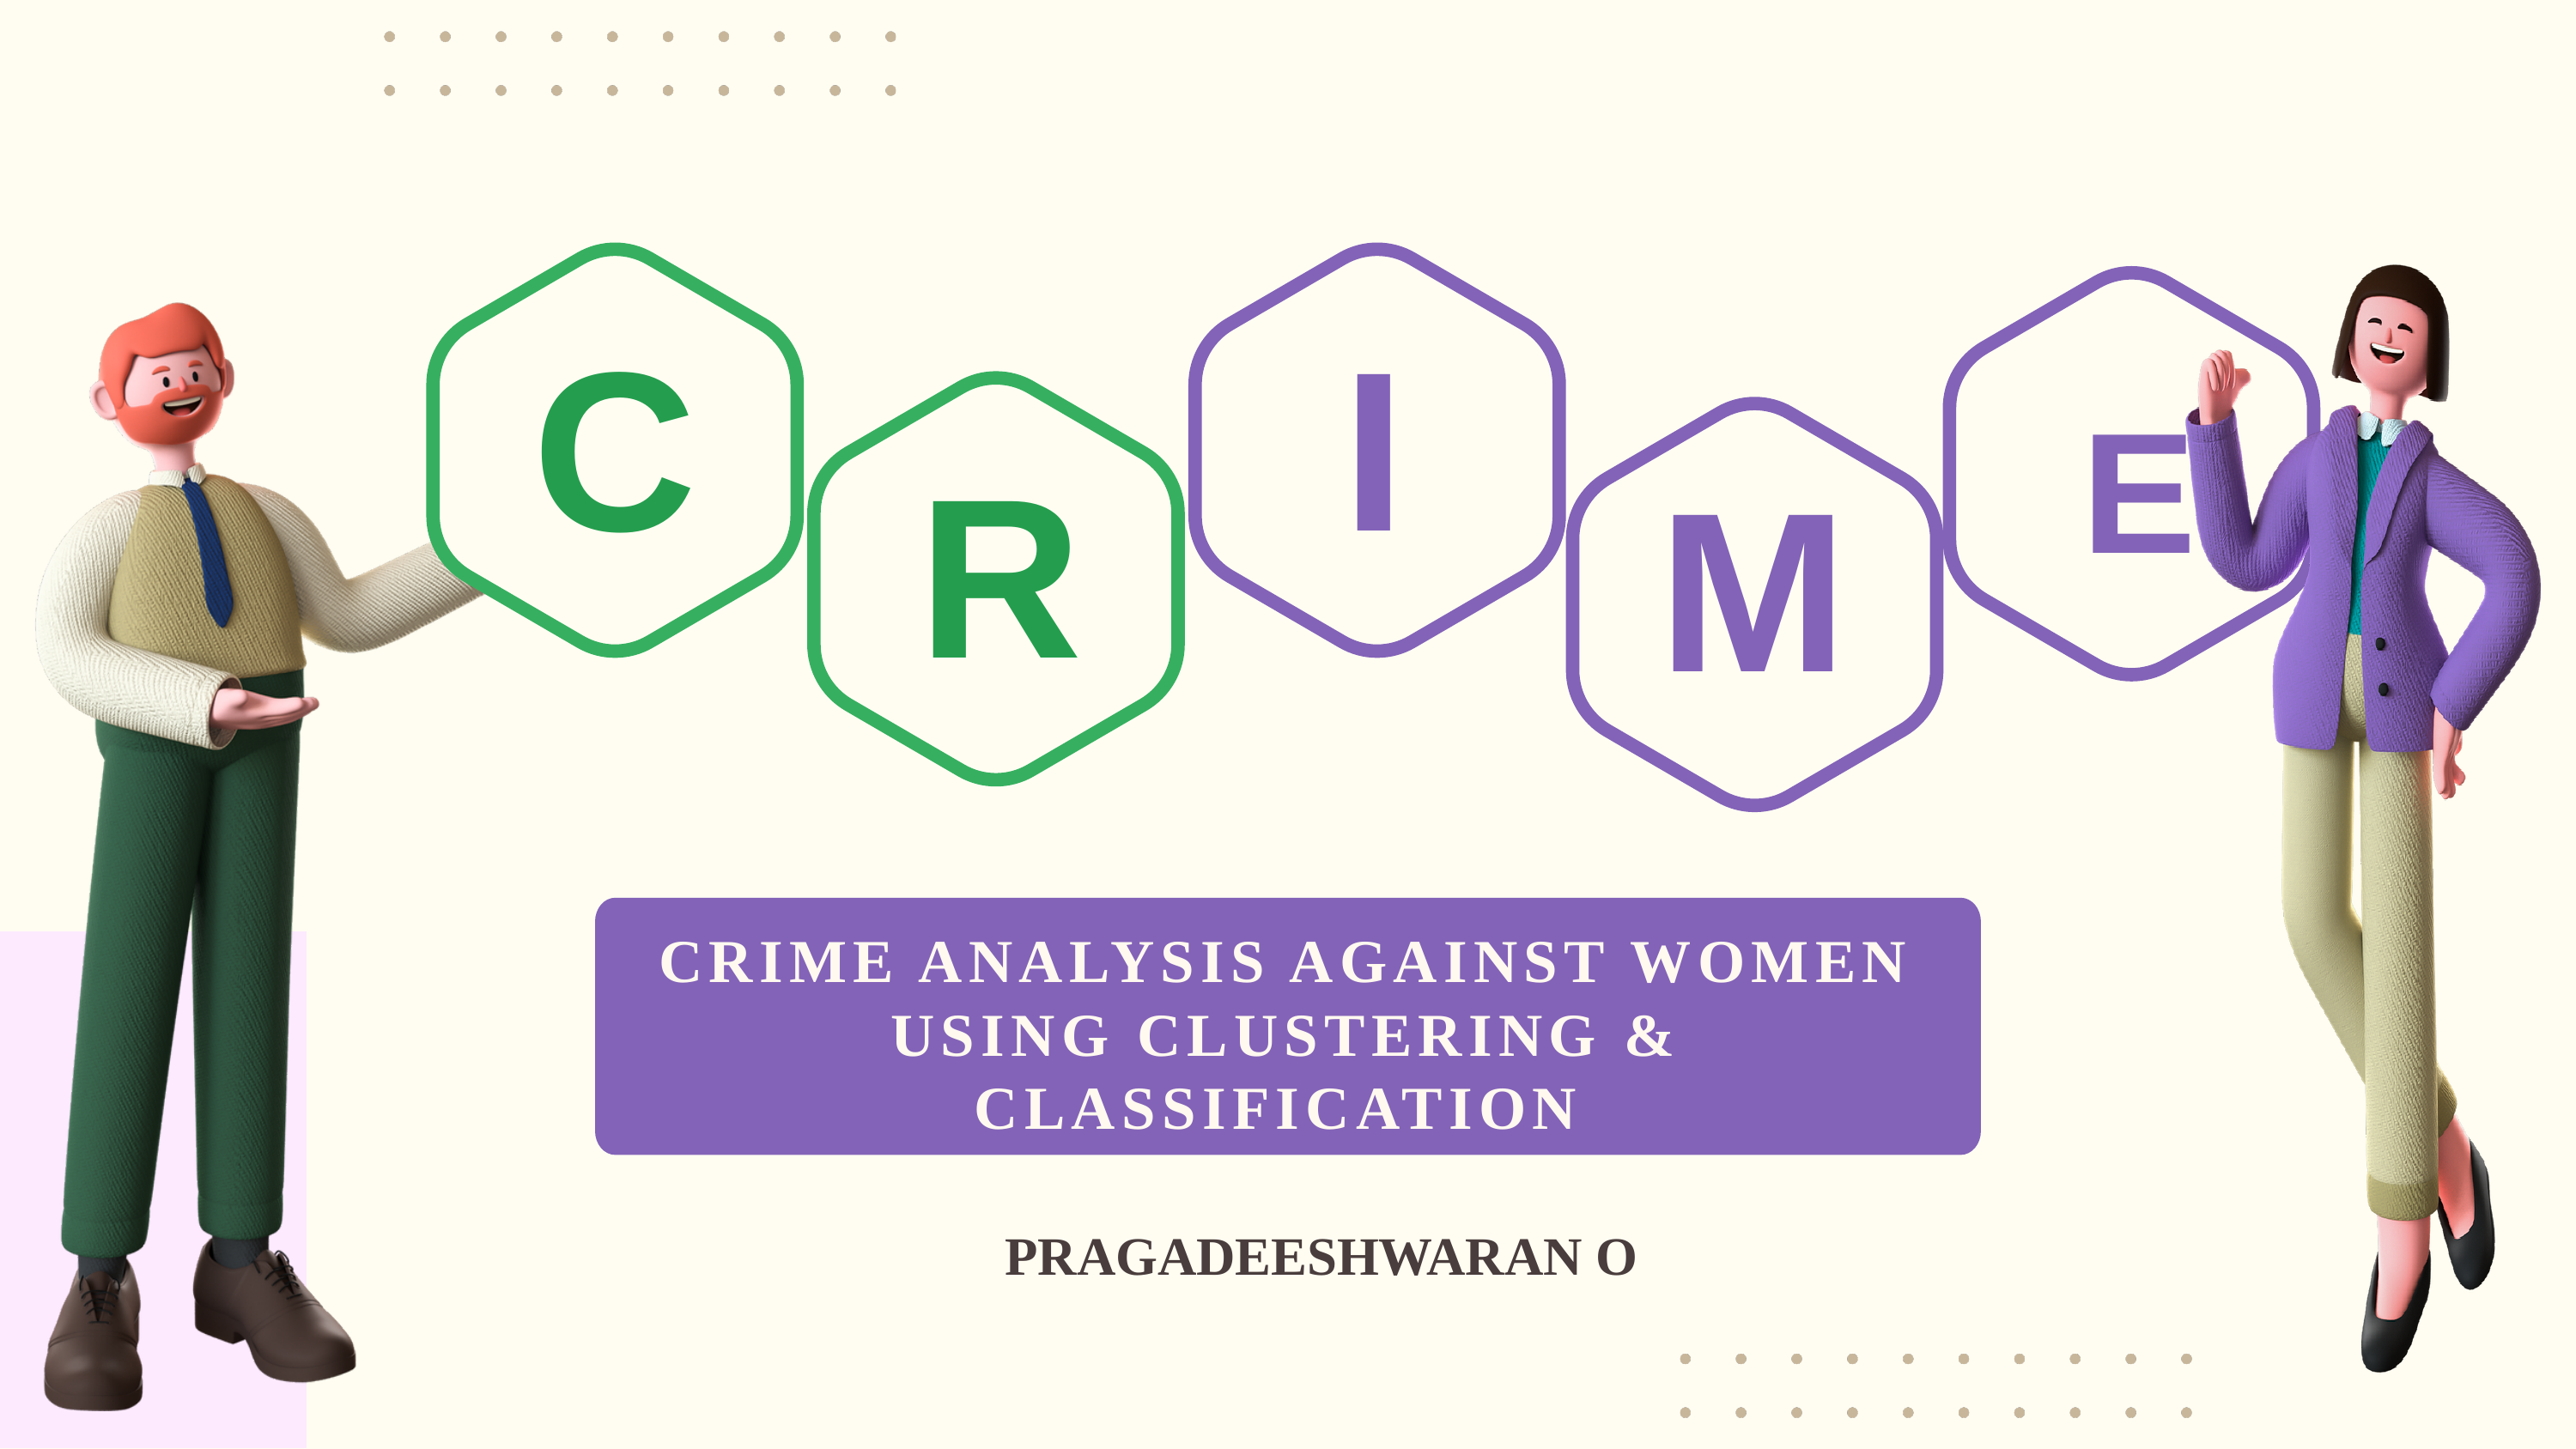

I
C
E

R
M

CRIME ANALYSIS AGAINST WOMEN USING CLUSTERING & CLASSIFICATION

PRAGADEESHWARAN O